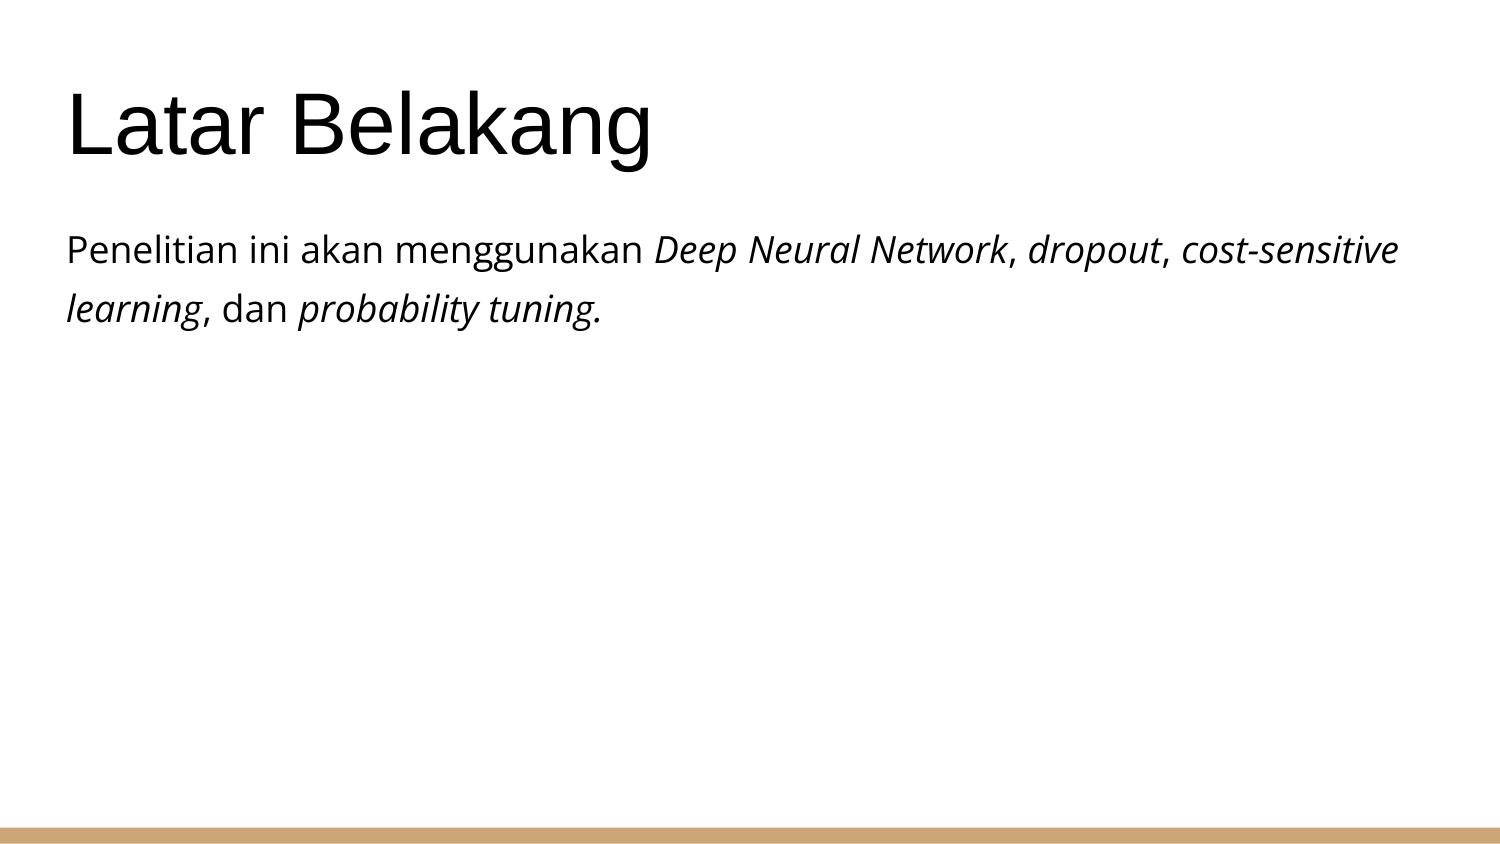

# Latar Belakang
Penelitian ini akan menggunakan Deep Neural Network, dropout, cost-sensitive learning, dan probability tuning.